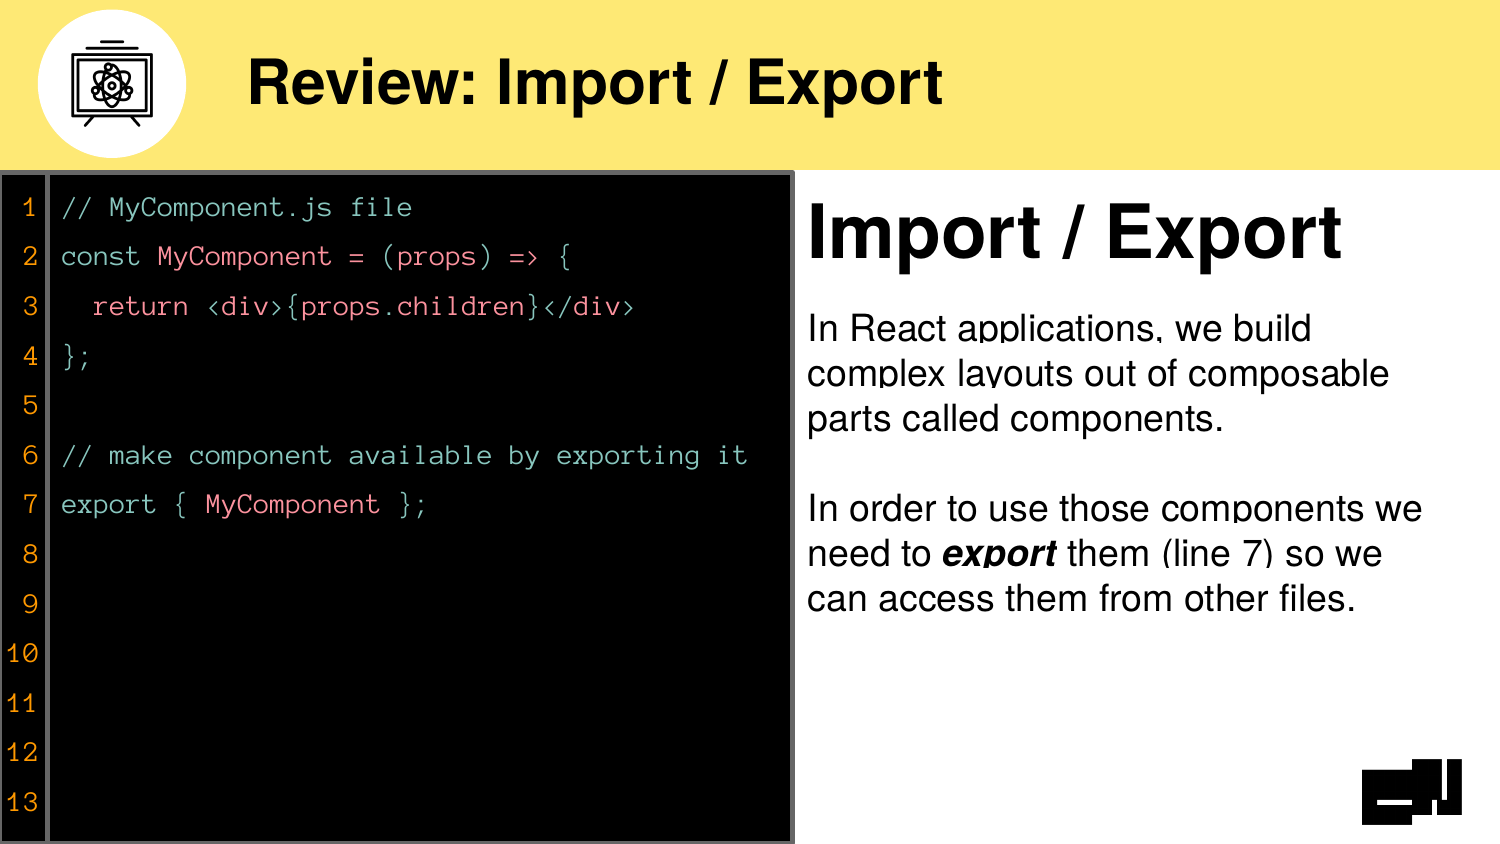

# Review: Import / Export
Import / Export
In React applications, we build complex layouts out of composable parts called components.
In order to use those components we need to export them (line 7) so we can access them from other files.
// MyComponent.js file
const MyComponent = (props) => {
  return <div>{props.children}</div>
};

// make component available by exporting it
export { MyComponent };
1
2
3
4
5
6
7
8
9
10
11
12
13